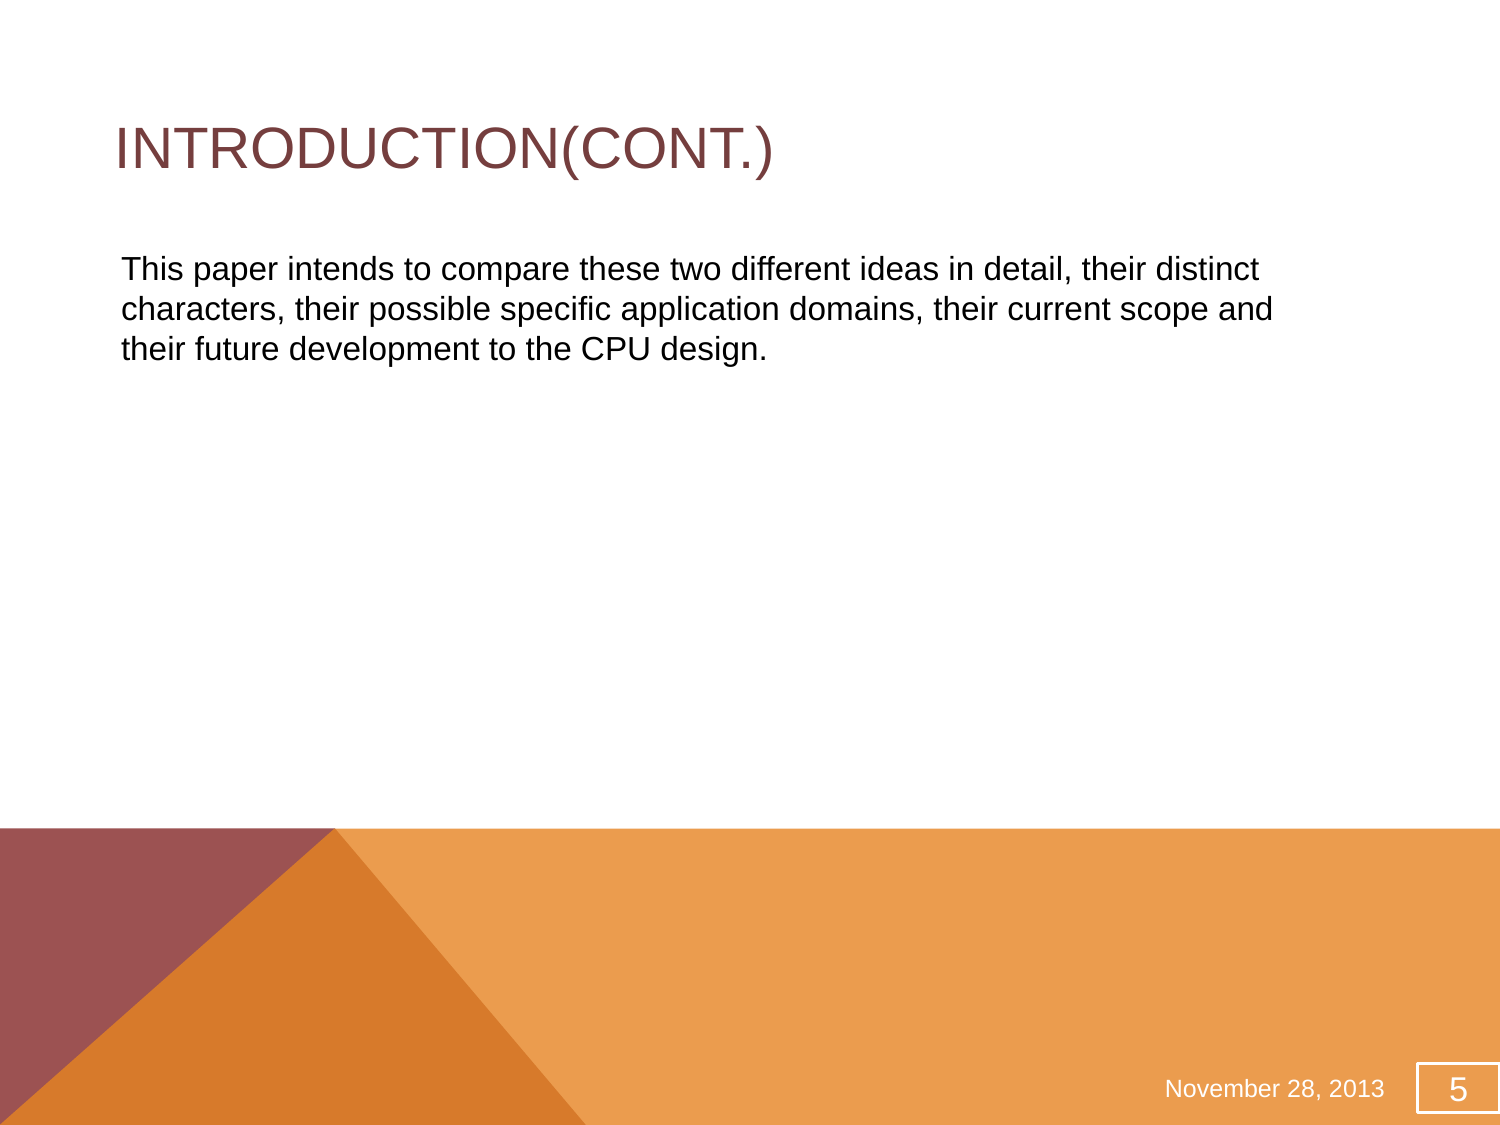

# Introduction(Cont.)

This paper intends to compare these two different ideas in detail, their distinct
characters, their possible specific application domains, their current scope and
their future development to the CPU design.
November 28, 2013
5